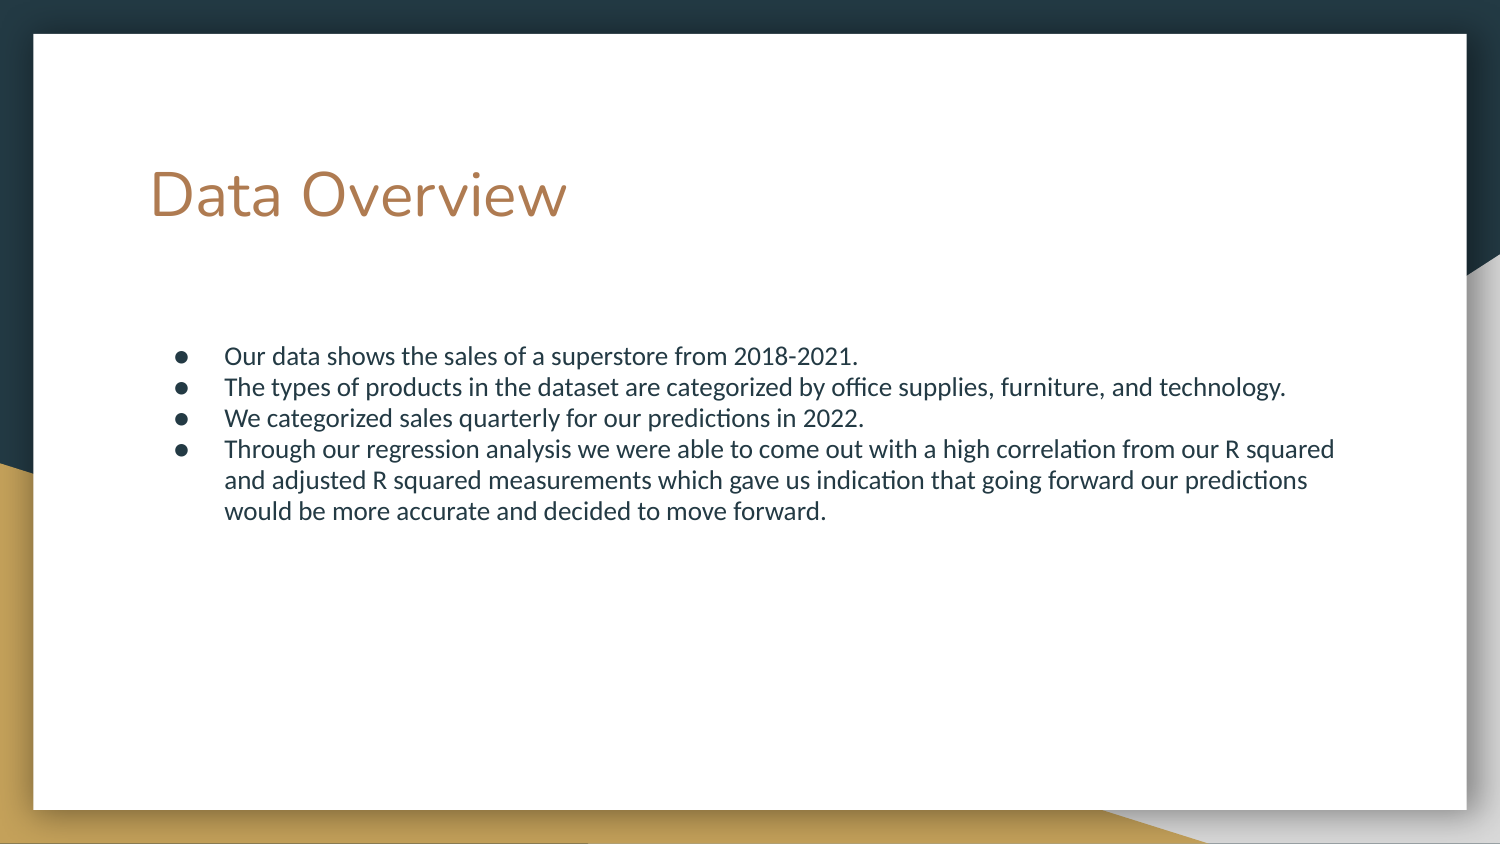

# Data Overview
Our data shows the sales of a superstore from 2018-2021.
The types of products in the dataset are categorized by office supplies, furniture, and technology.
We categorized sales quarterly for our predictions in 2022.
Through our regression analysis we were able to come out with a high correlation from our R squared and adjusted R squared measurements which gave us indication that going forward our predictions would be more accurate and decided to move forward.